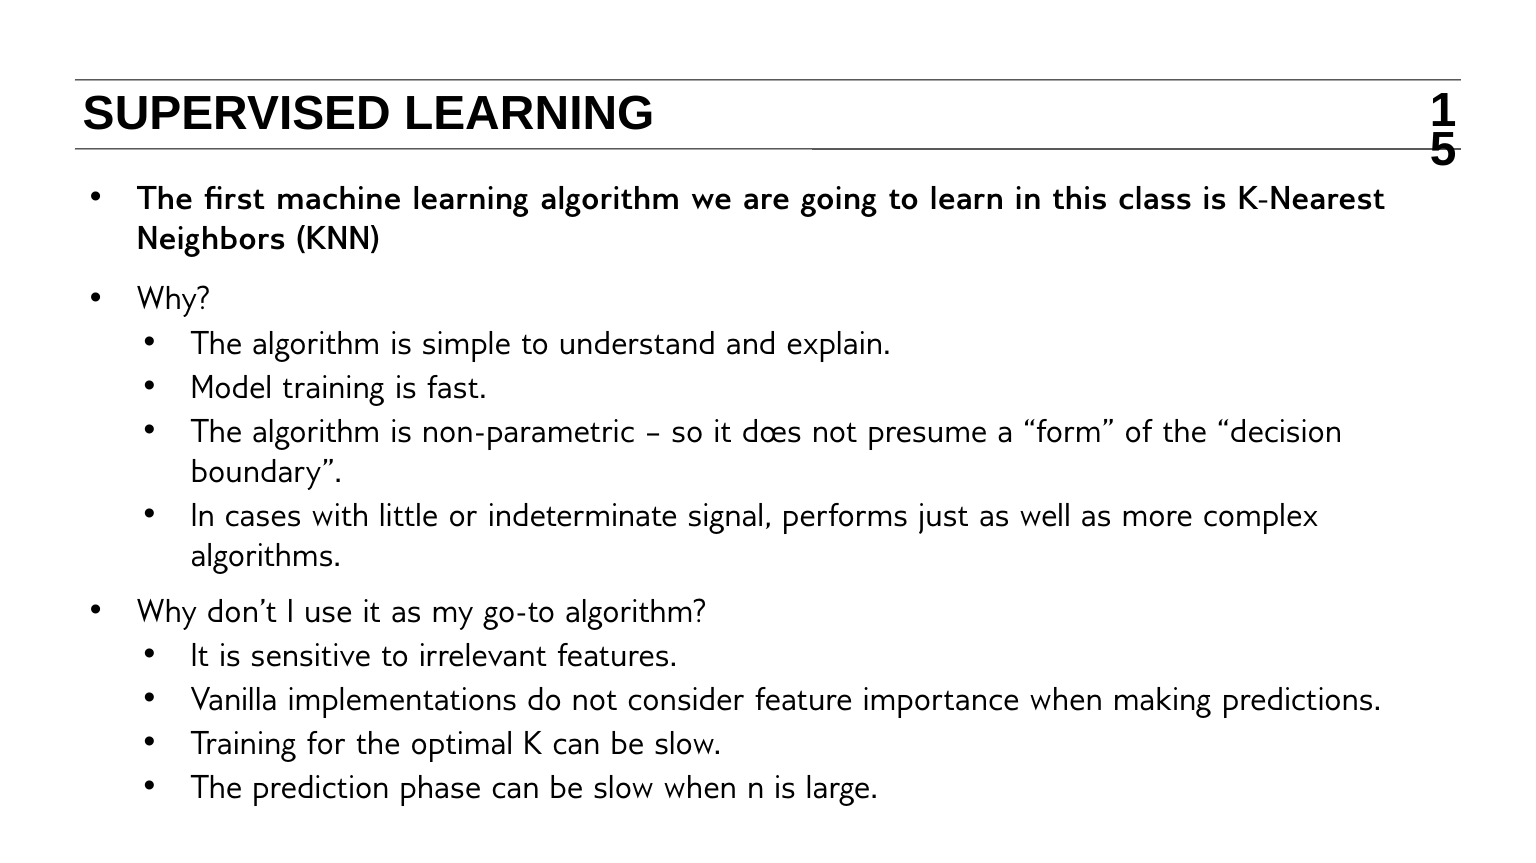

Supervised Learning
15
The first machine learning algorithm we are going to learn in this class is K-Nearest Neighbors (KNN)

Why?
The algorithm is simple to understand and explain.
Model training is fast.
The algorithm is non-parametric – so it does not presume a “form” of the “decision boundary”.
In cases with little or indeterminate signal, performs just as well as more complex algorithms.

Why don’t I use it as my go-to algorithm?
It is sensitive to irrelevant features.
Vanilla implementations do not consider feature importance when making predictions.
Training for the optimal K can be slow.
The prediction phase can be slow when n is large.